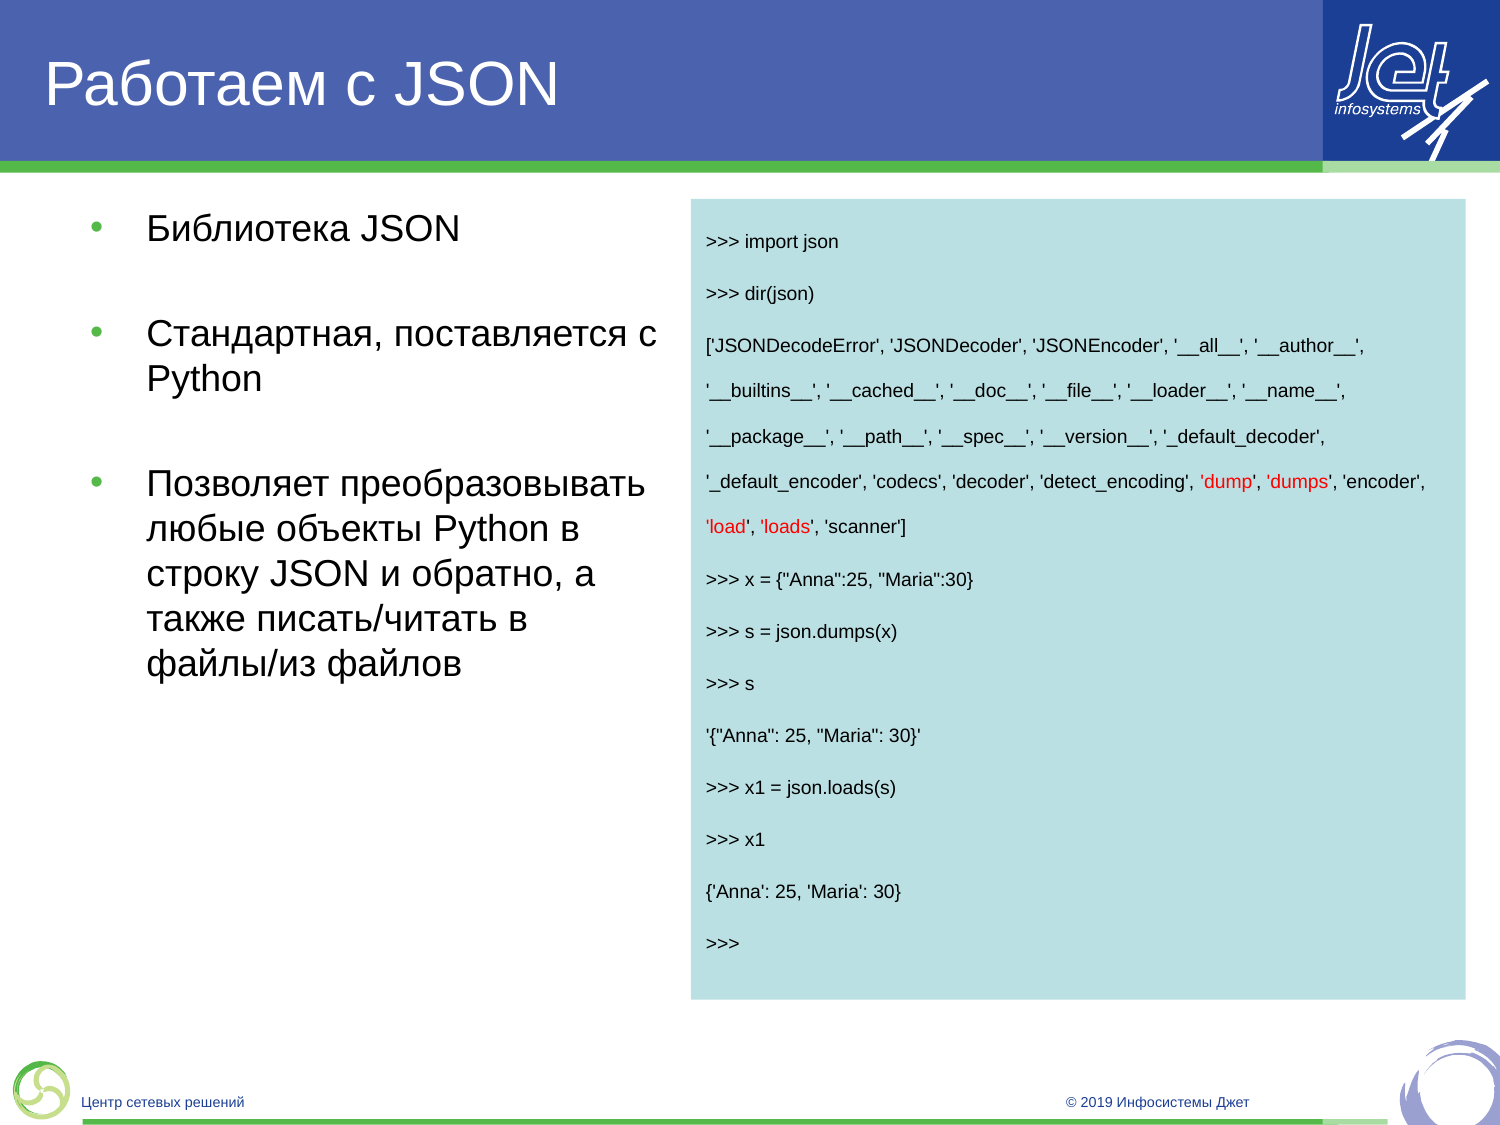

# Работаем с JSON
Библиотека JSON

Стандартная, поставляется с Python

Позволяет преобразовывать любые объекты Python в строку JSON и обратно, а также писать/читать в файлы/из файлов

>>> import json
>>> dir(json)
['JSONDecodeError', 'JSONDecoder', 'JSONEncoder', '__all__', '__author__', '__builtins__', '__cached__', '__doc__', '__file__', '__loader__', '__name__', '__package__', '__path__', '__spec__', '__version__', '_default_decoder', '_default_encoder', 'codecs', 'decoder', 'detect_encoding', 'dump', 'dumps', 'encoder', 'load', 'loads', 'scanner']
>>> x = {"Anna":25, "Maria":30}
>>> s = json.dumps(x)
>>> s
'{"Anna": 25, "Maria": 30}'
>>> x1 = json.loads(s)
>>> x1
{'Anna': 25, 'Maria': 30}
>>>